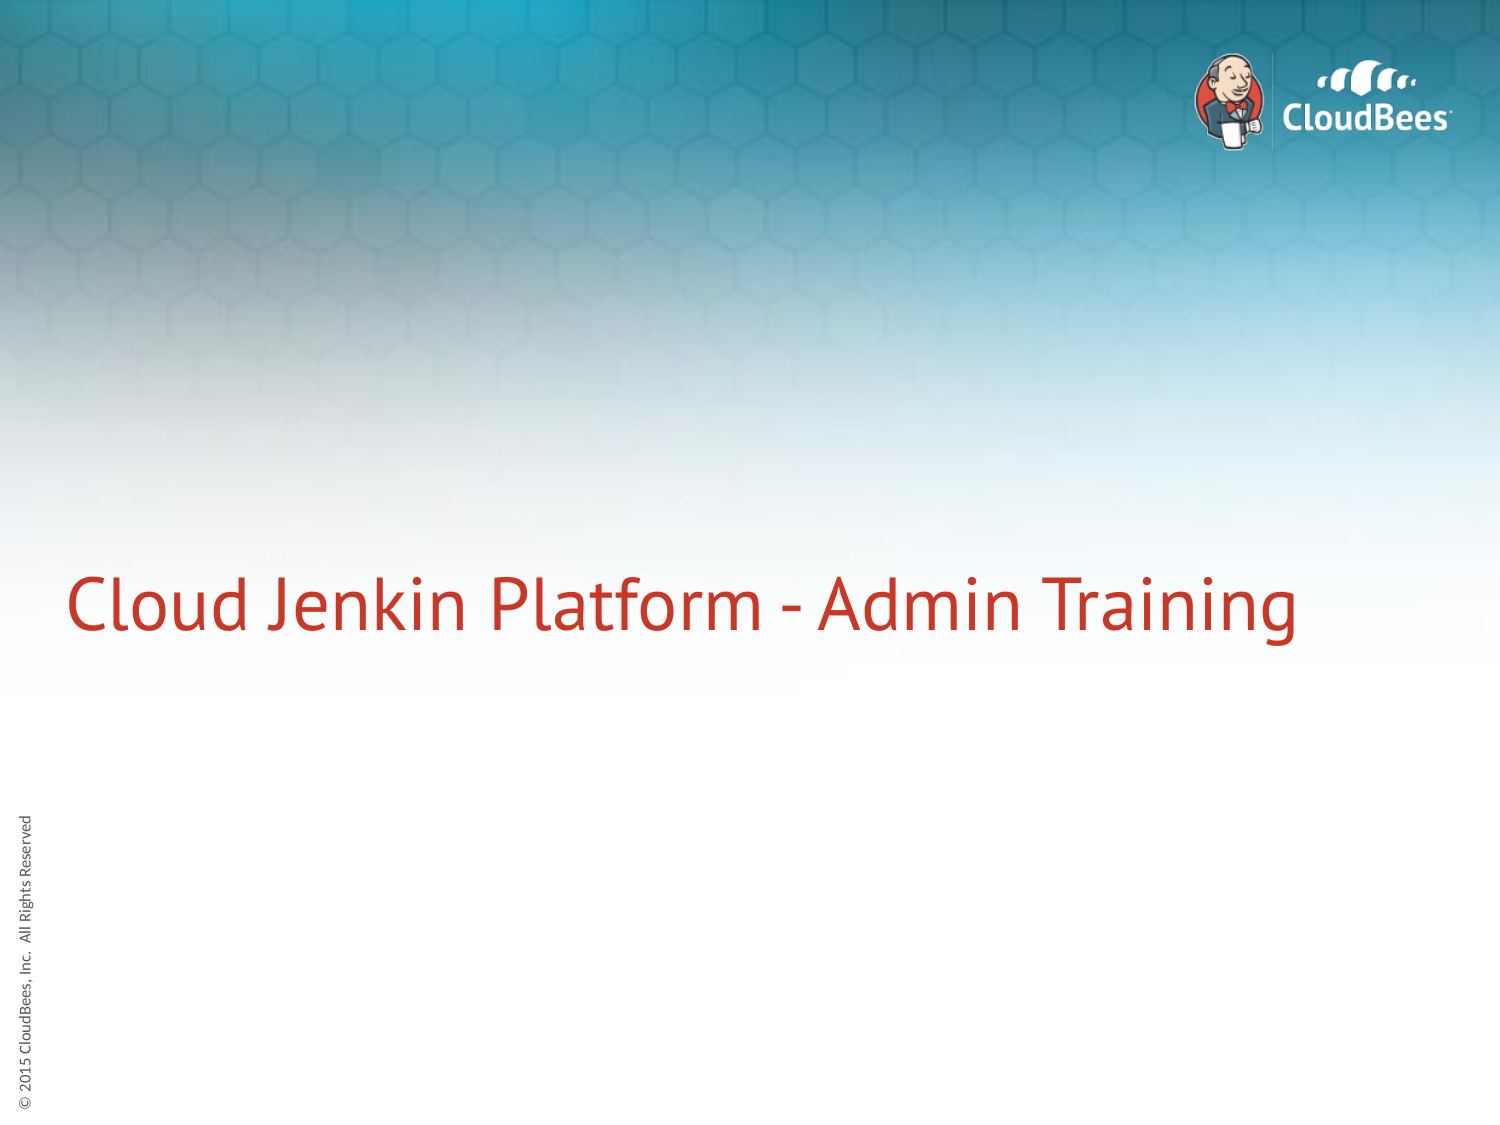

# Cloud Jenkin Platform - Admin Training